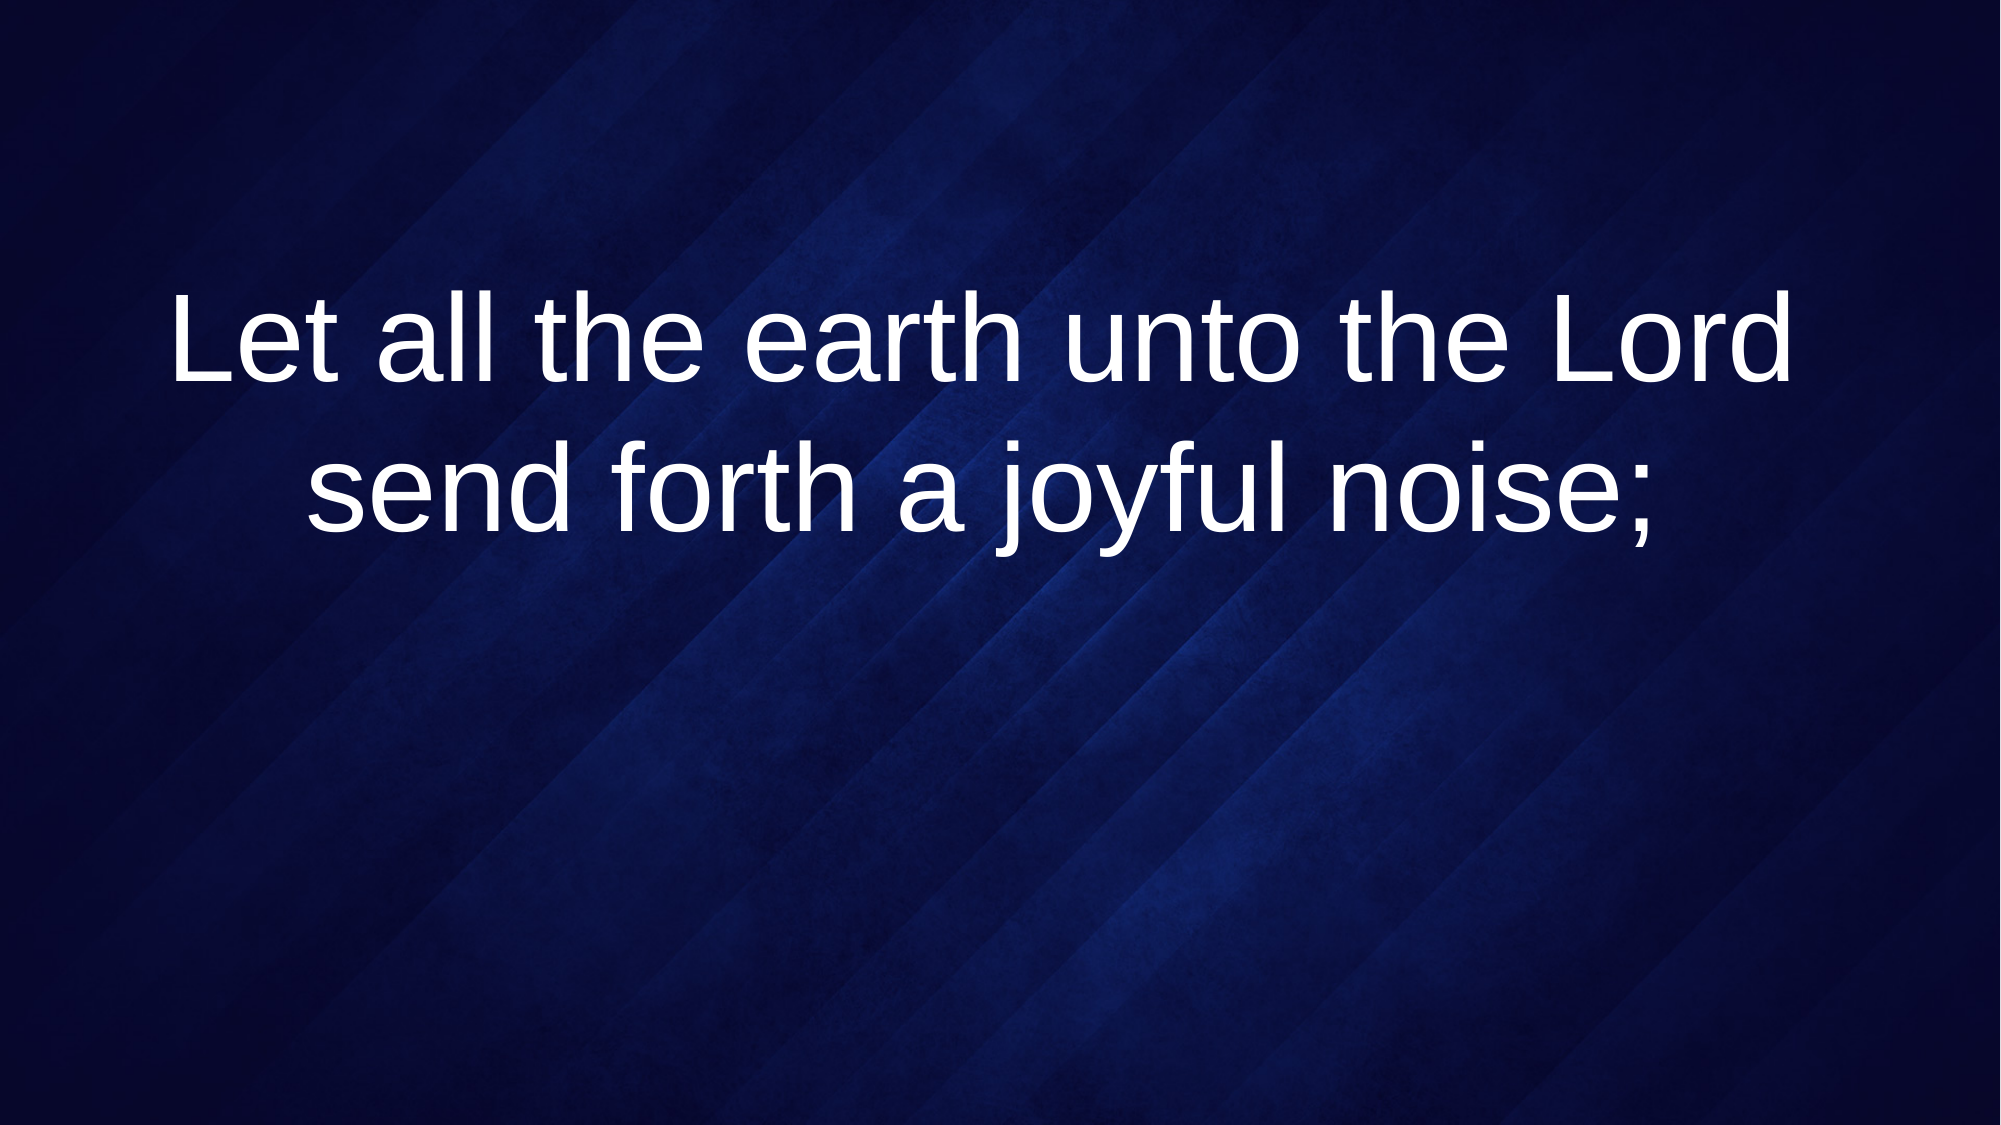

# Let all the earth unto the Lord send forth a joyful noise;